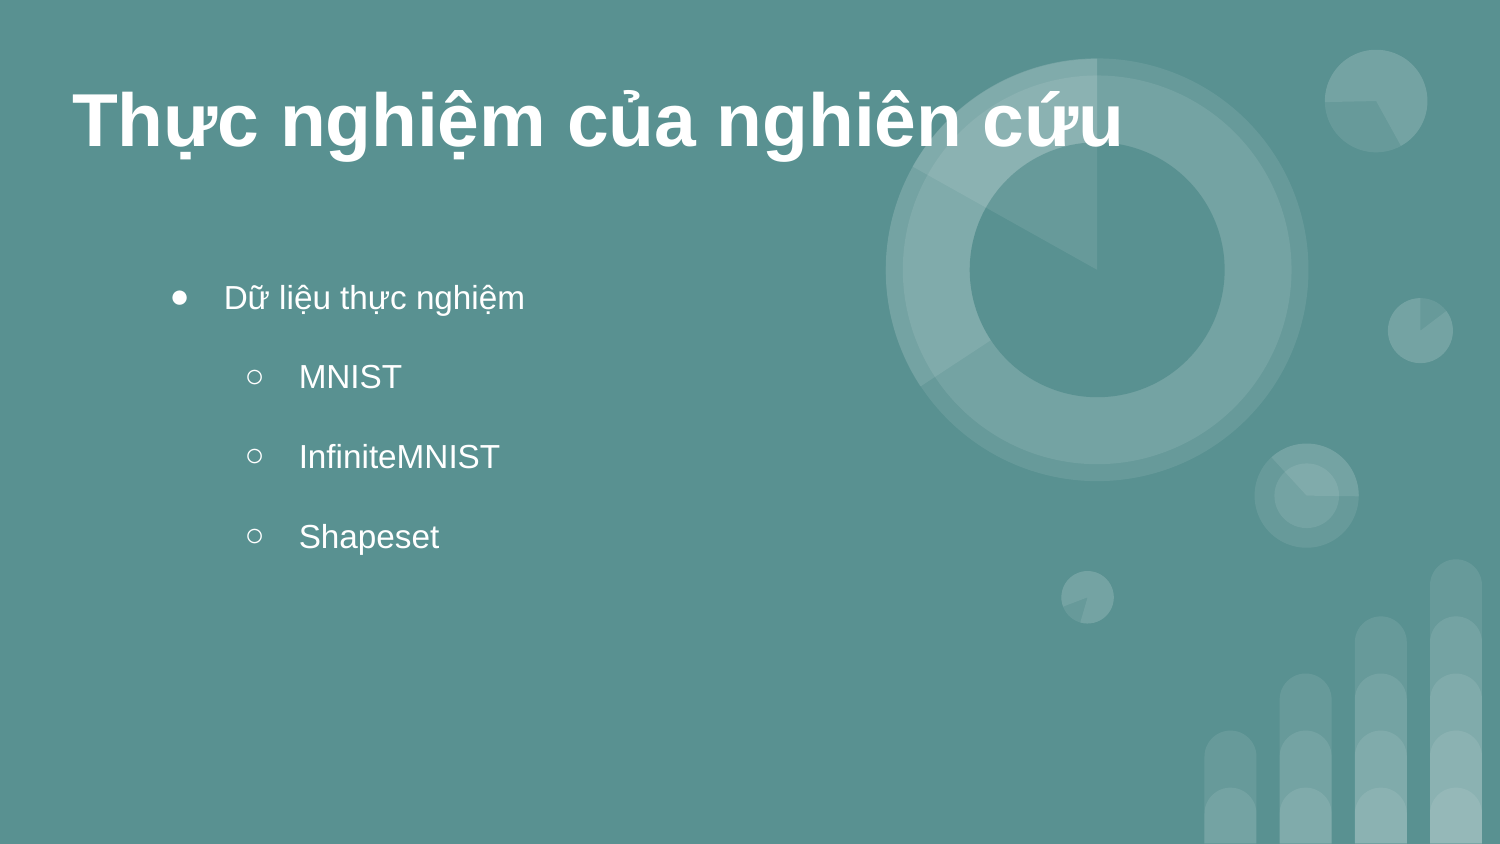

# Thực nghiệm của nghiên cứu
Dữ liệu thực nghiệm
MNIST
InfiniteMNIST
Shapeset